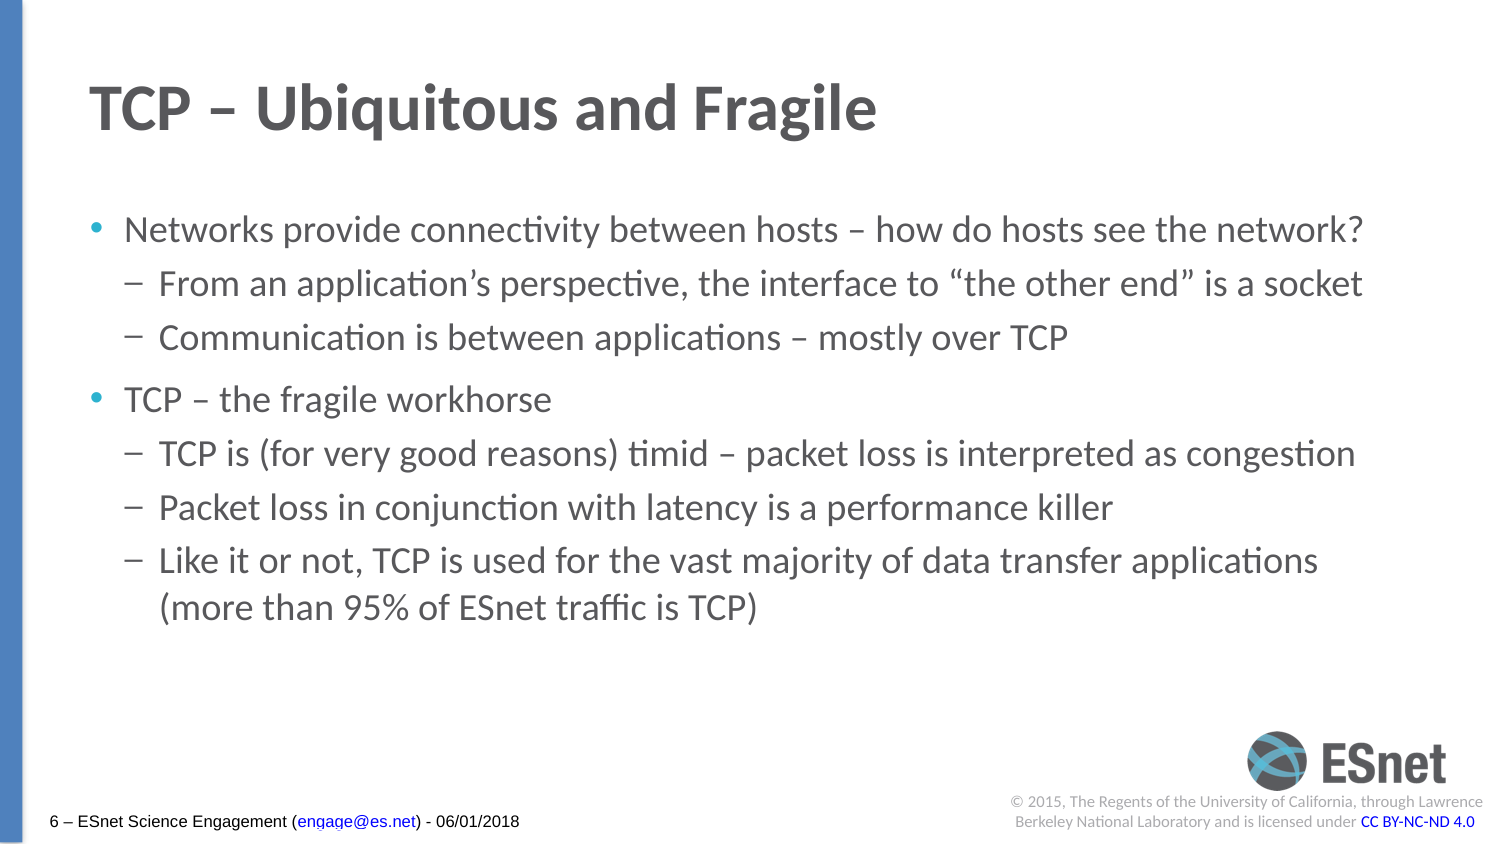

TCP – Ubiquitous and Fragile
Networks provide connectivity between hosts – how do hosts see the network?
From an application’s perspective, the interface to “the other end” is a socket
Communication is between applications – mostly over TCP
TCP – the fragile workhorse
TCP is (for very good reasons) timid – packet loss is interpreted as congestion
Packet loss in conjunction with latency is a performance killer
Like it or not, TCP is used for the vast majority of data transfer applications (more than 95% of ESnet traffic is TCP)
© 2015, The Regents of the University of California, through Lawrence Berkeley National Laboratory and is licensed under CC BY-NC-ND 4.0
6 – ESnet Science Engagement (engage@es.net) - 06/01/2018